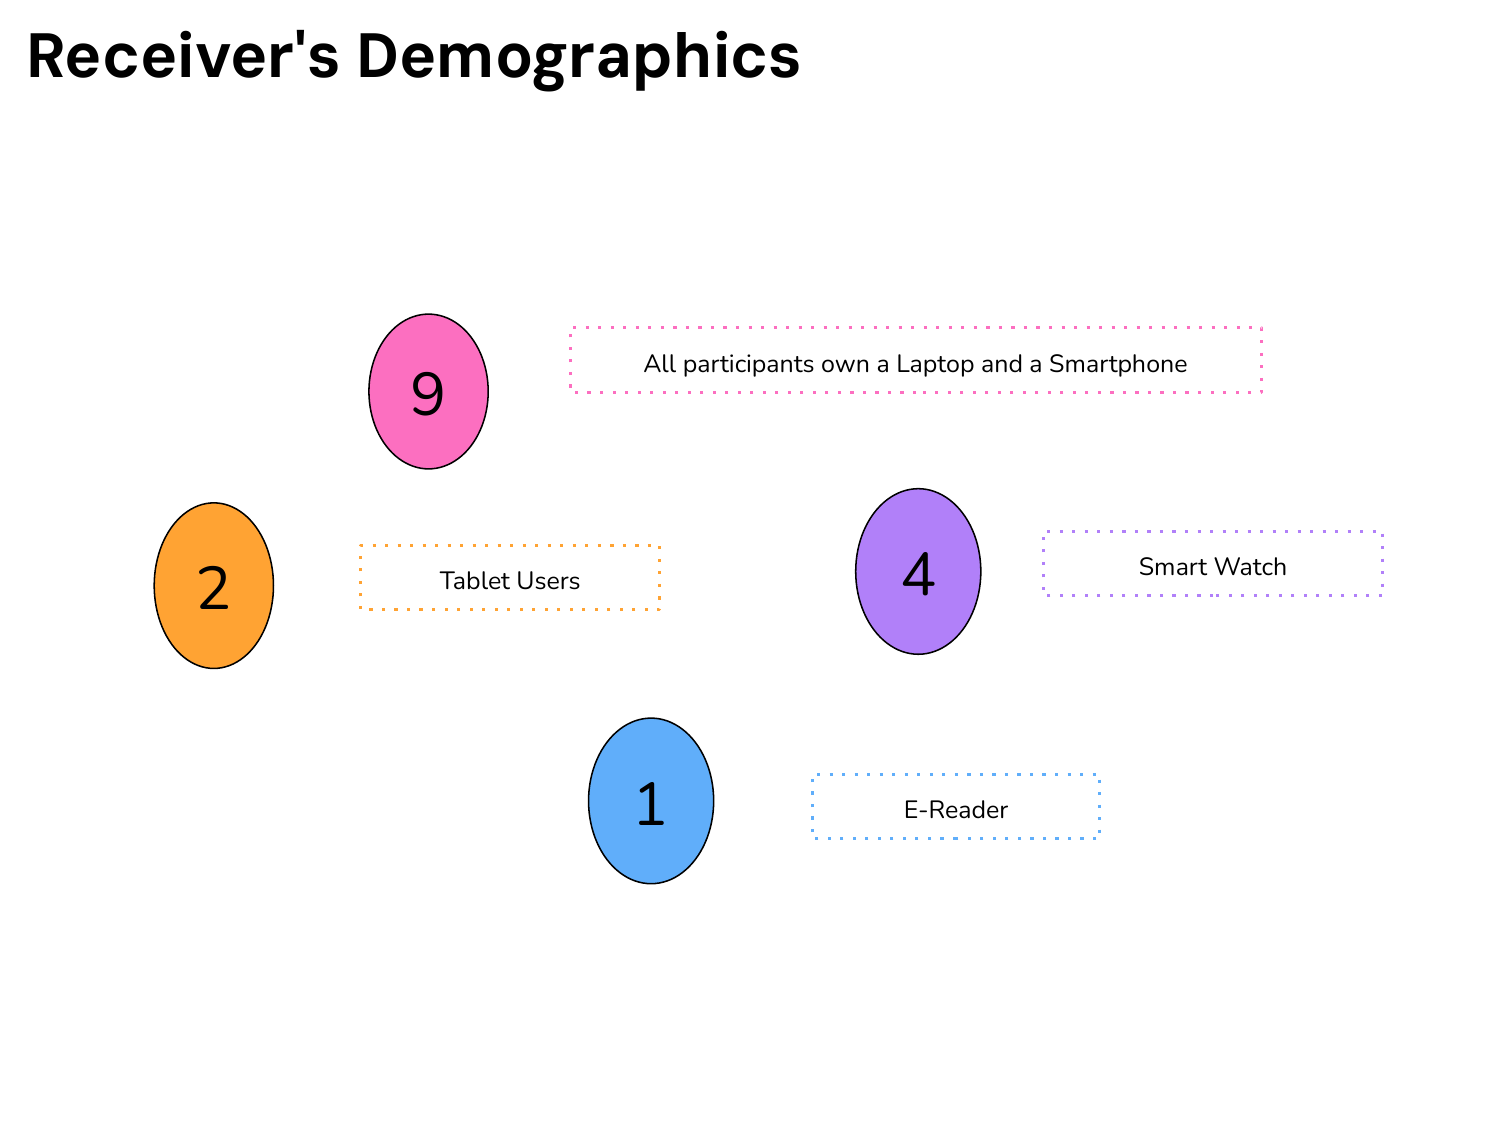

Receiver's Demographics
9
All participants own a Laptop and a Smartphone
4
2
Smart Watch
Tablet Users
1
E-Reader